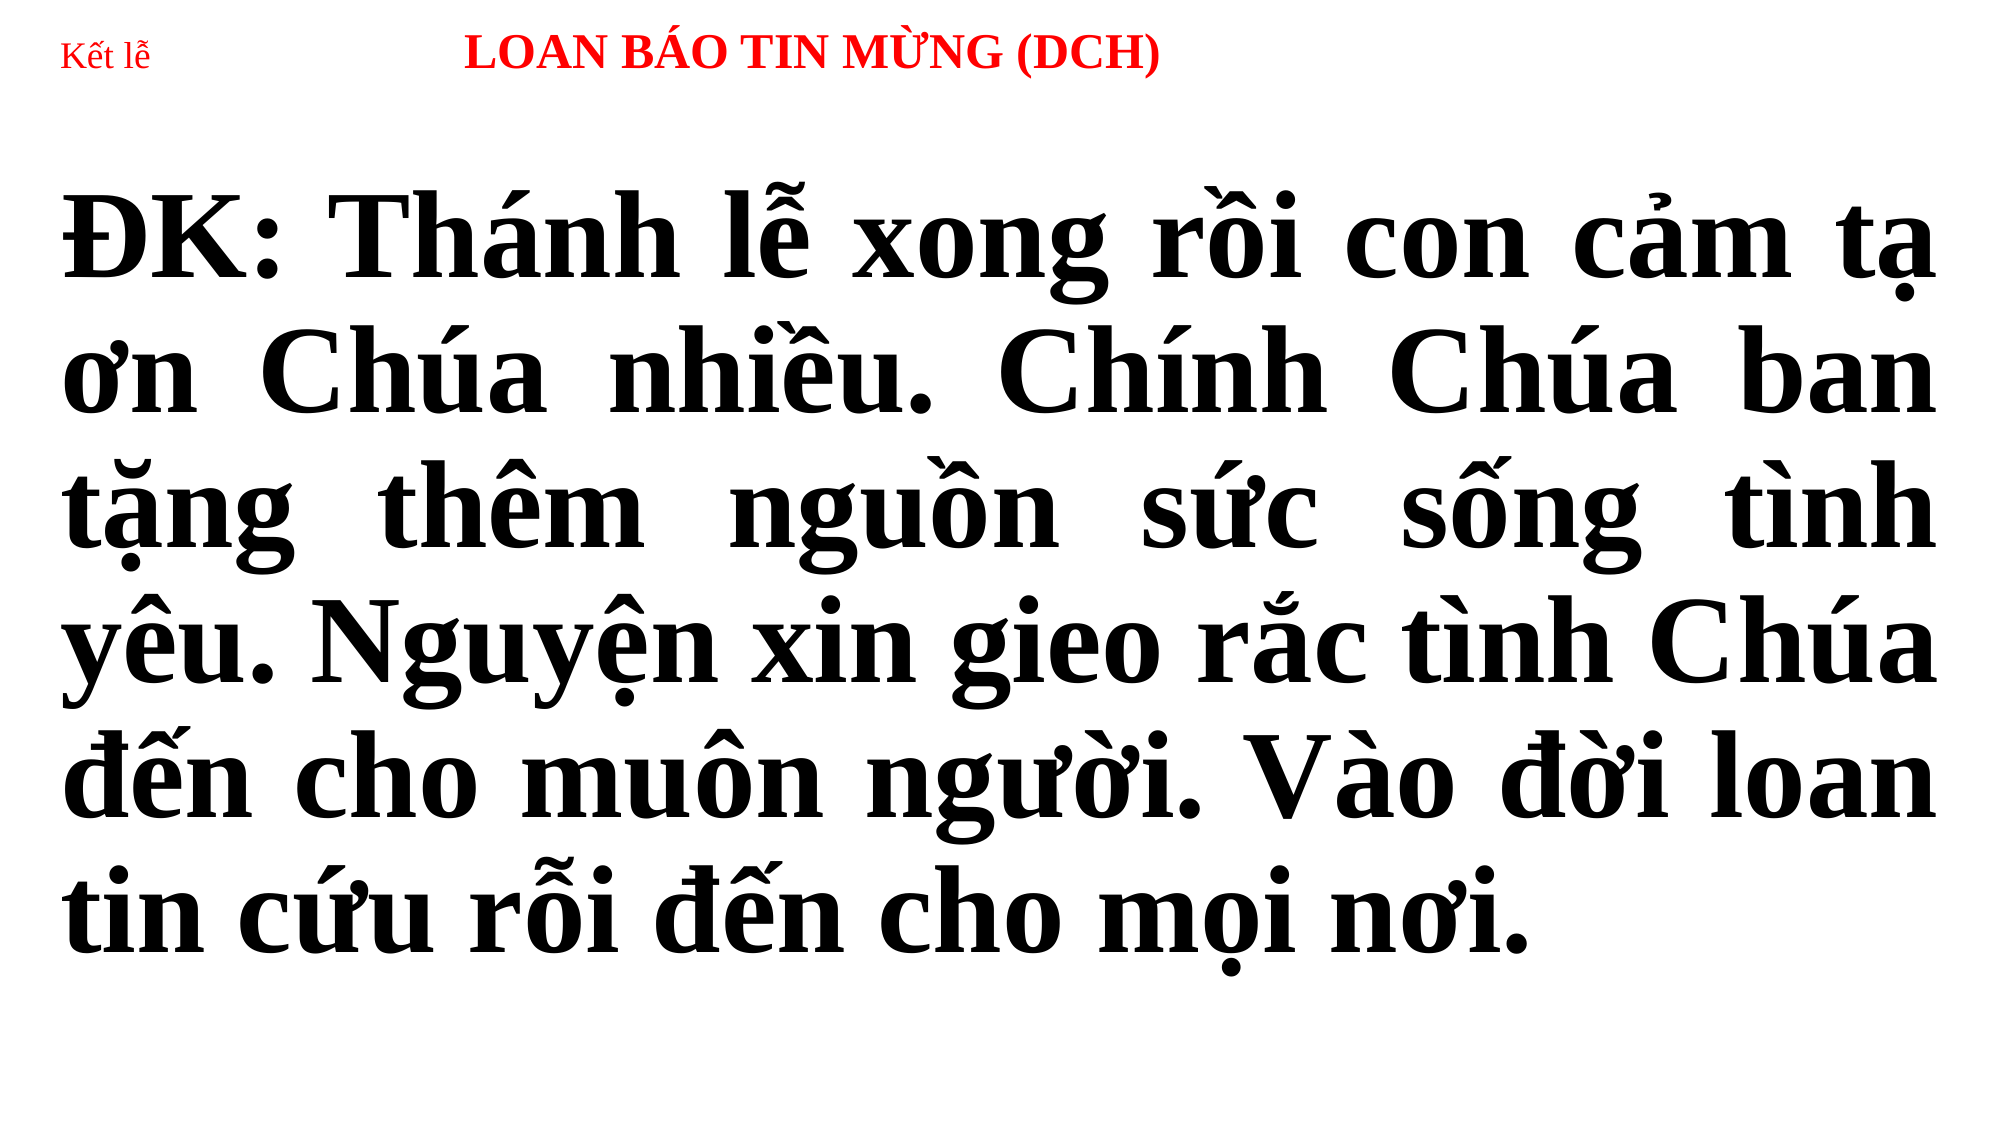

# Kết lễ                                 LOAN BÁO TIN MỪNG (DCH)
ĐK: Thánh lễ xong rồi con cảm tạ ơn Chúa nhiều. Chính Chúa ban tặng thêm nguồn sức sống tình yêu. Nguyện xin gieo rắc tình Chúa đến cho muôn người. Vào đời loan tin cứu rỗi đến cho mọi nơi.